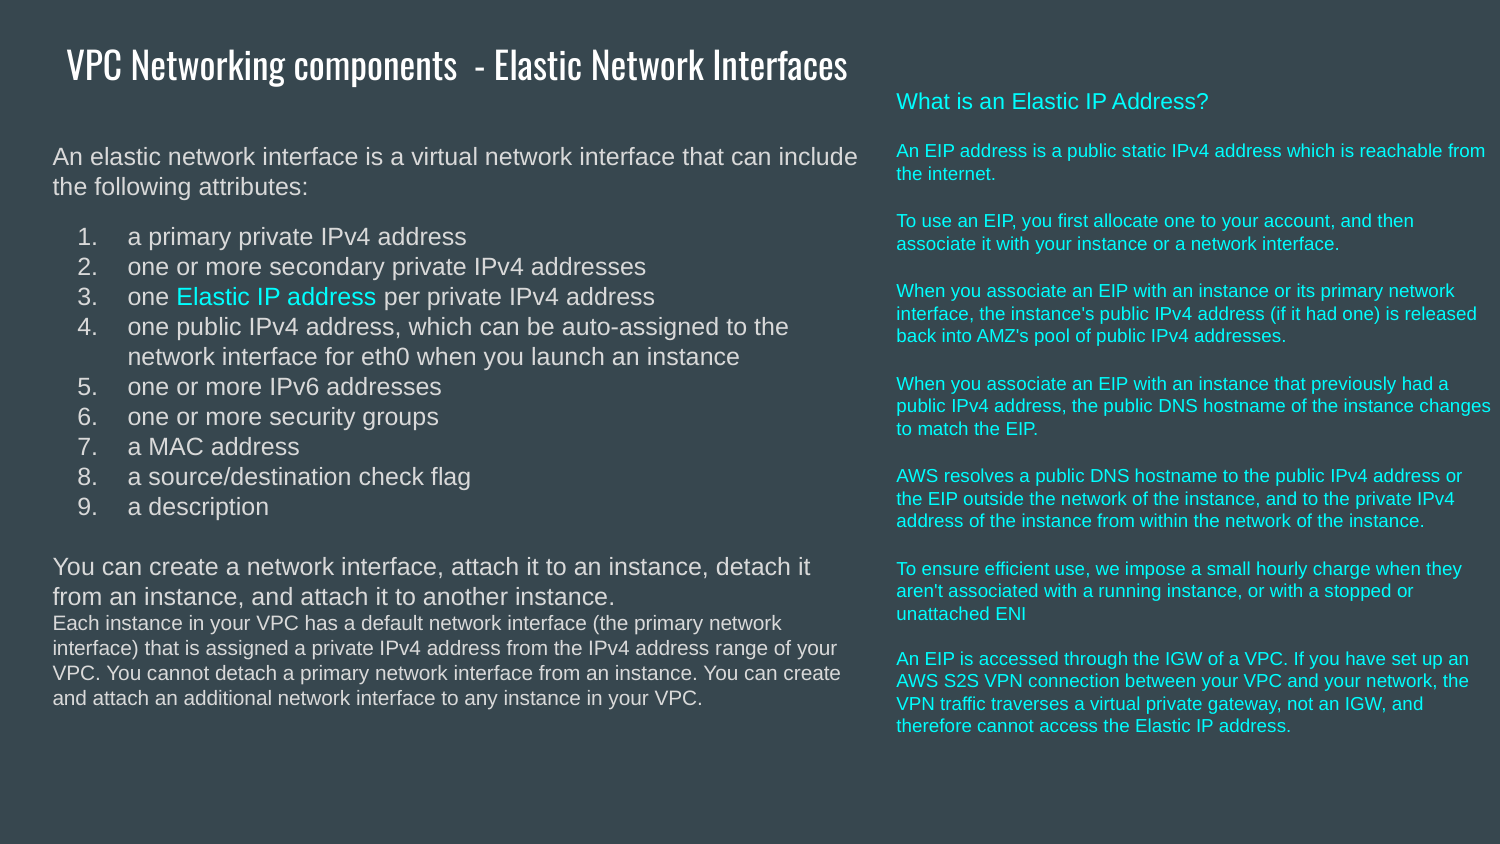

# VPC Networking components  - Elastic Network Interfaces
What is an Elastic IP Address?
An EIP address is a public static IPv4 address which is reachable from the internet.
To use an EIP, you first allocate one to your account, and then associate it with your instance or a network interface.
When you associate an EIP with an instance or its primary network interface, the instance's public IPv4 address (if it had one) is released back into AMZ's pool of public IPv4 addresses.
When you associate an EIP with an instance that previously had a public IPv4 address, the public DNS hostname of the instance changes to match the EIP.
AWS resolves a public DNS hostname to the public IPv4 address or the EIP outside the network of the instance, and to the private IPv4 address of the instance from within the network of the instance.
To ensure efficient use, we impose a small hourly charge when they aren't associated with a running instance, or with a stopped or unattached ENI

An EIP is accessed through the IGW of a VPC. If you have set up an AWS S2S VPN connection between your VPC and your network, the VPN traffic traverses a virtual private gateway, not an IGW, and therefore cannot access the Elastic IP address.
An elastic network interface is a virtual network interface that can include the following attributes:
a primary private IPv4 address
one or more secondary private IPv4 addresses
one Elastic IP address per private IPv4 address
one public IPv4 address, which can be auto-assigned to the network interface for eth0 when you launch an instance
one or more IPv6 addresses
one or more security groups
a MAC address
a source/destination check flag
a description

You can create a network interface, attach it to an instance, detach it from an instance, and attach it to another instance.
Each instance in your VPC has a default network interface (the primary network interface) that is assigned a private IPv4 address from the IPv4 address range of your VPC. You cannot detach a primary network interface from an instance. You can create and attach an additional network interface to any instance in your VPC.